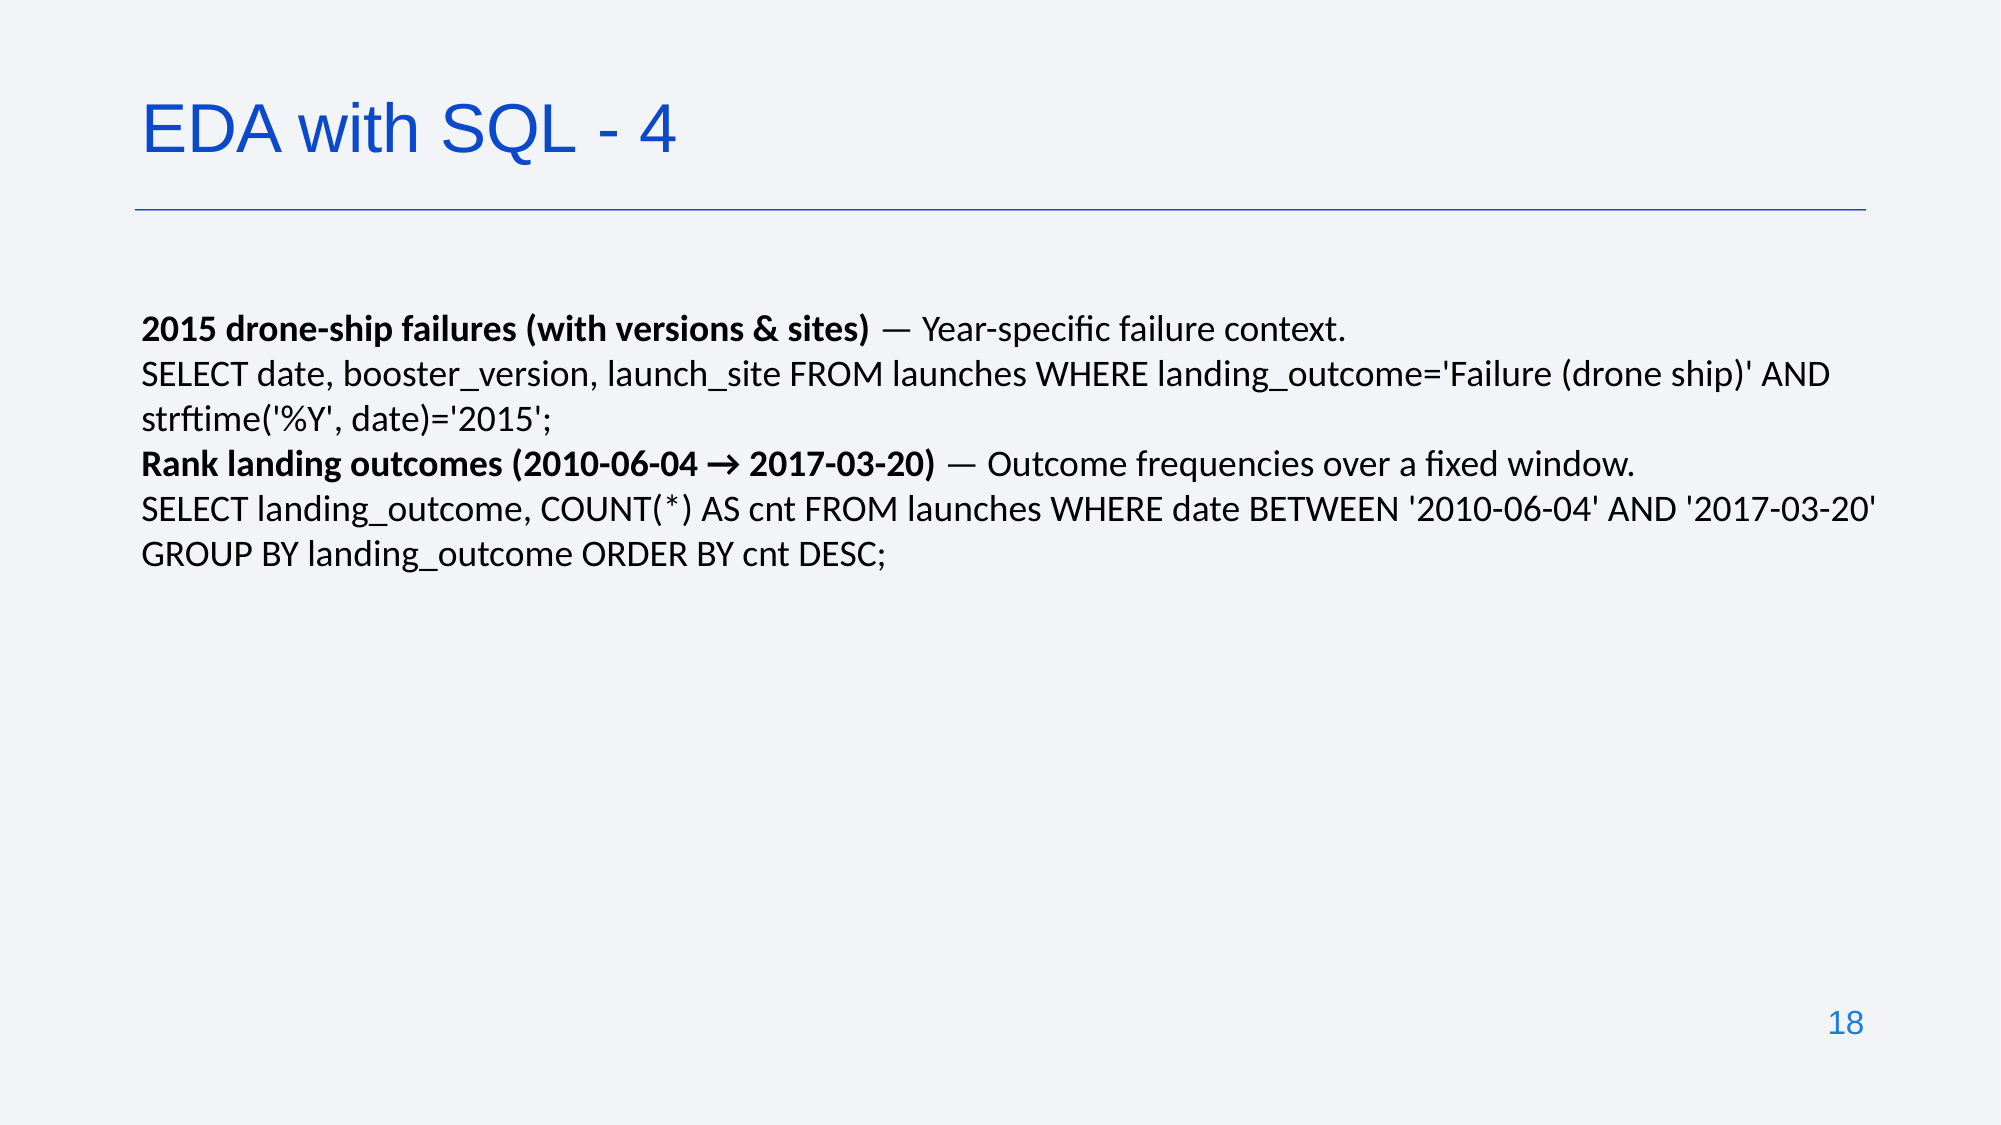

EDA with SQL - 4
2015 drone-ship failures (with versions & sites) — Year-specific failure context.
SELECT date, booster_version, launch_site FROM launches WHERE landing_outcome='Failure (drone ship)' AND strftime('%Y', date)='2015';
Rank landing outcomes (2010-06-04 → 2017-03-20) — Outcome frequencies over a fixed window.
SELECT landing_outcome, COUNT(*) AS cnt FROM launches WHERE date BETWEEN '2010-06-04' AND '2017-03-20' GROUP BY landing_outcome ORDER BY cnt DESC;
18